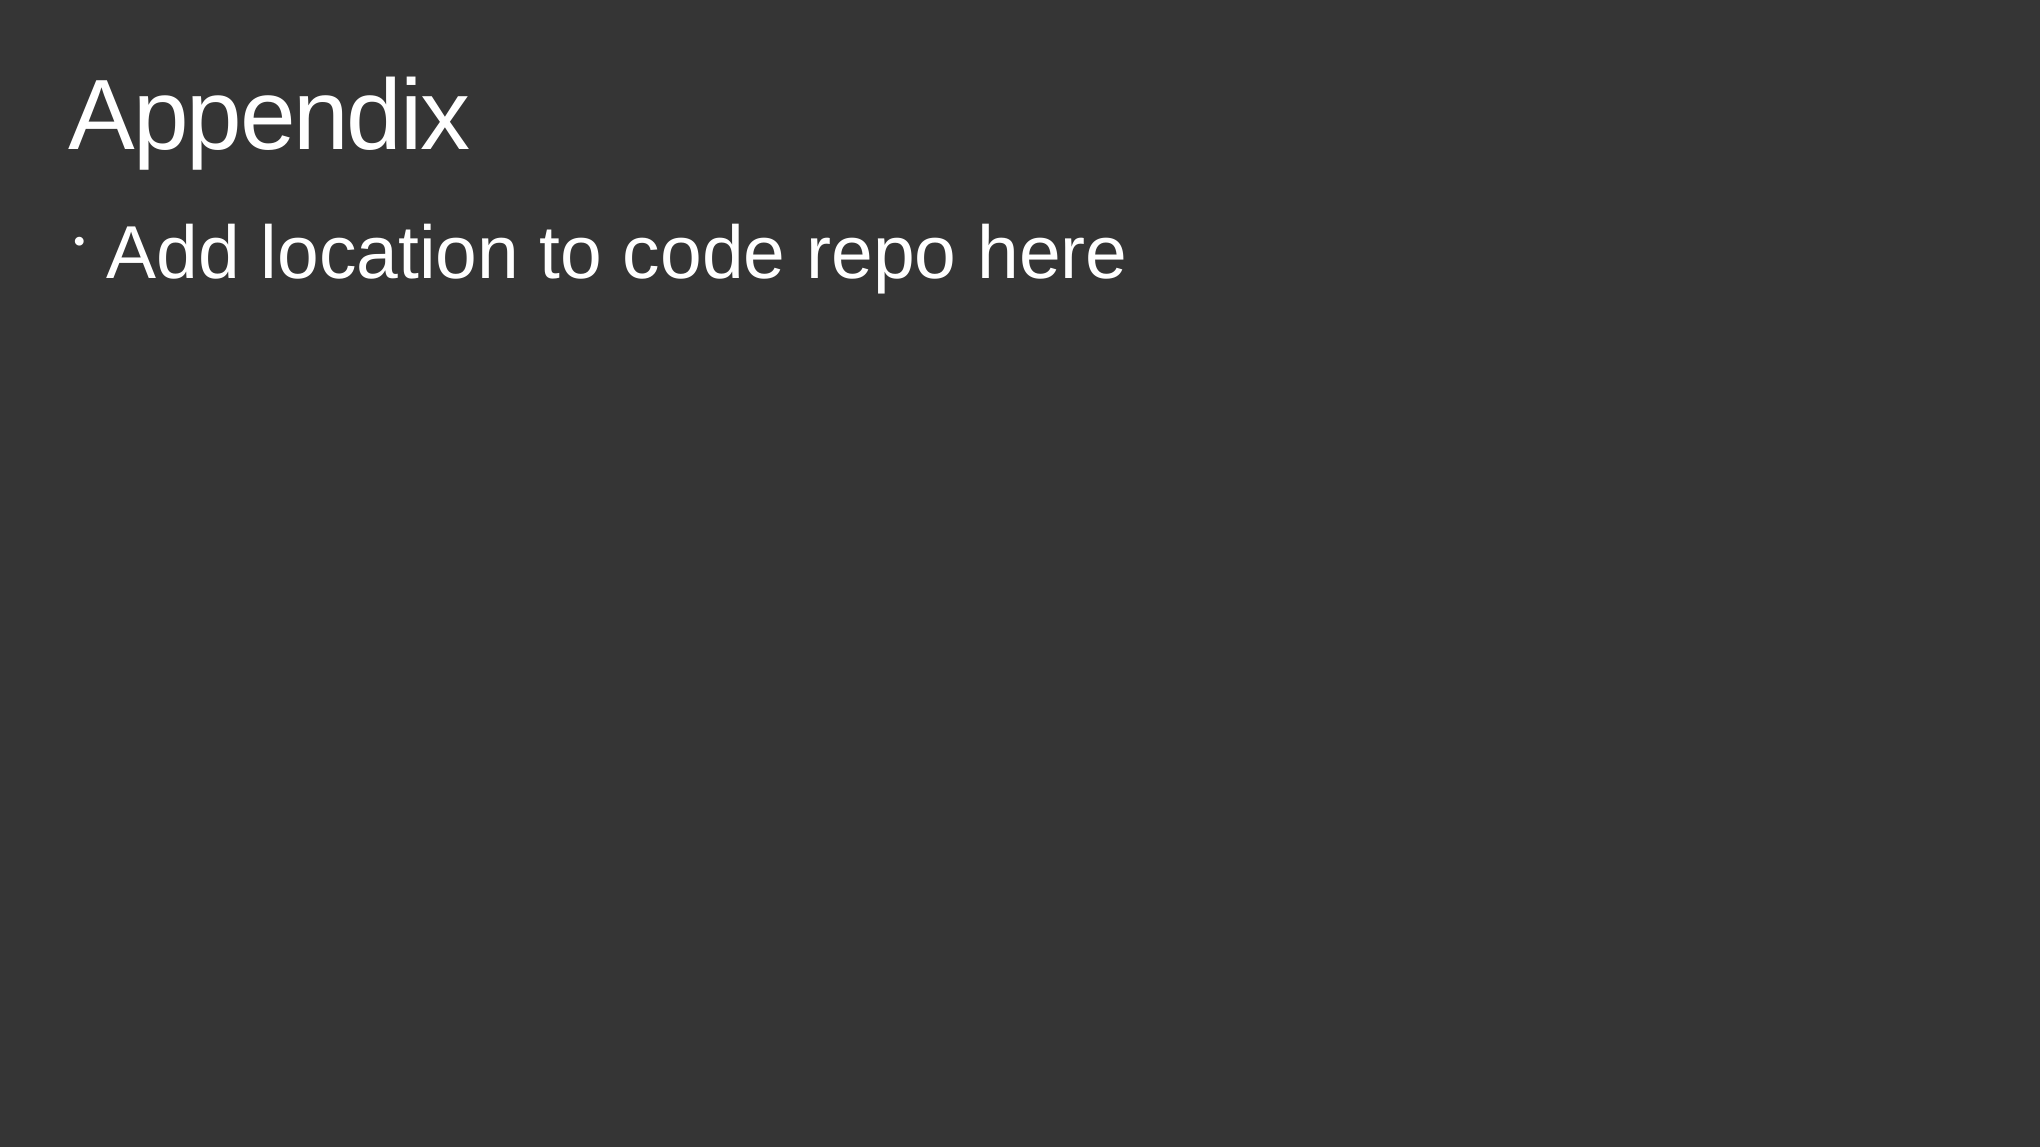

# Appendix
Add location to code repo here